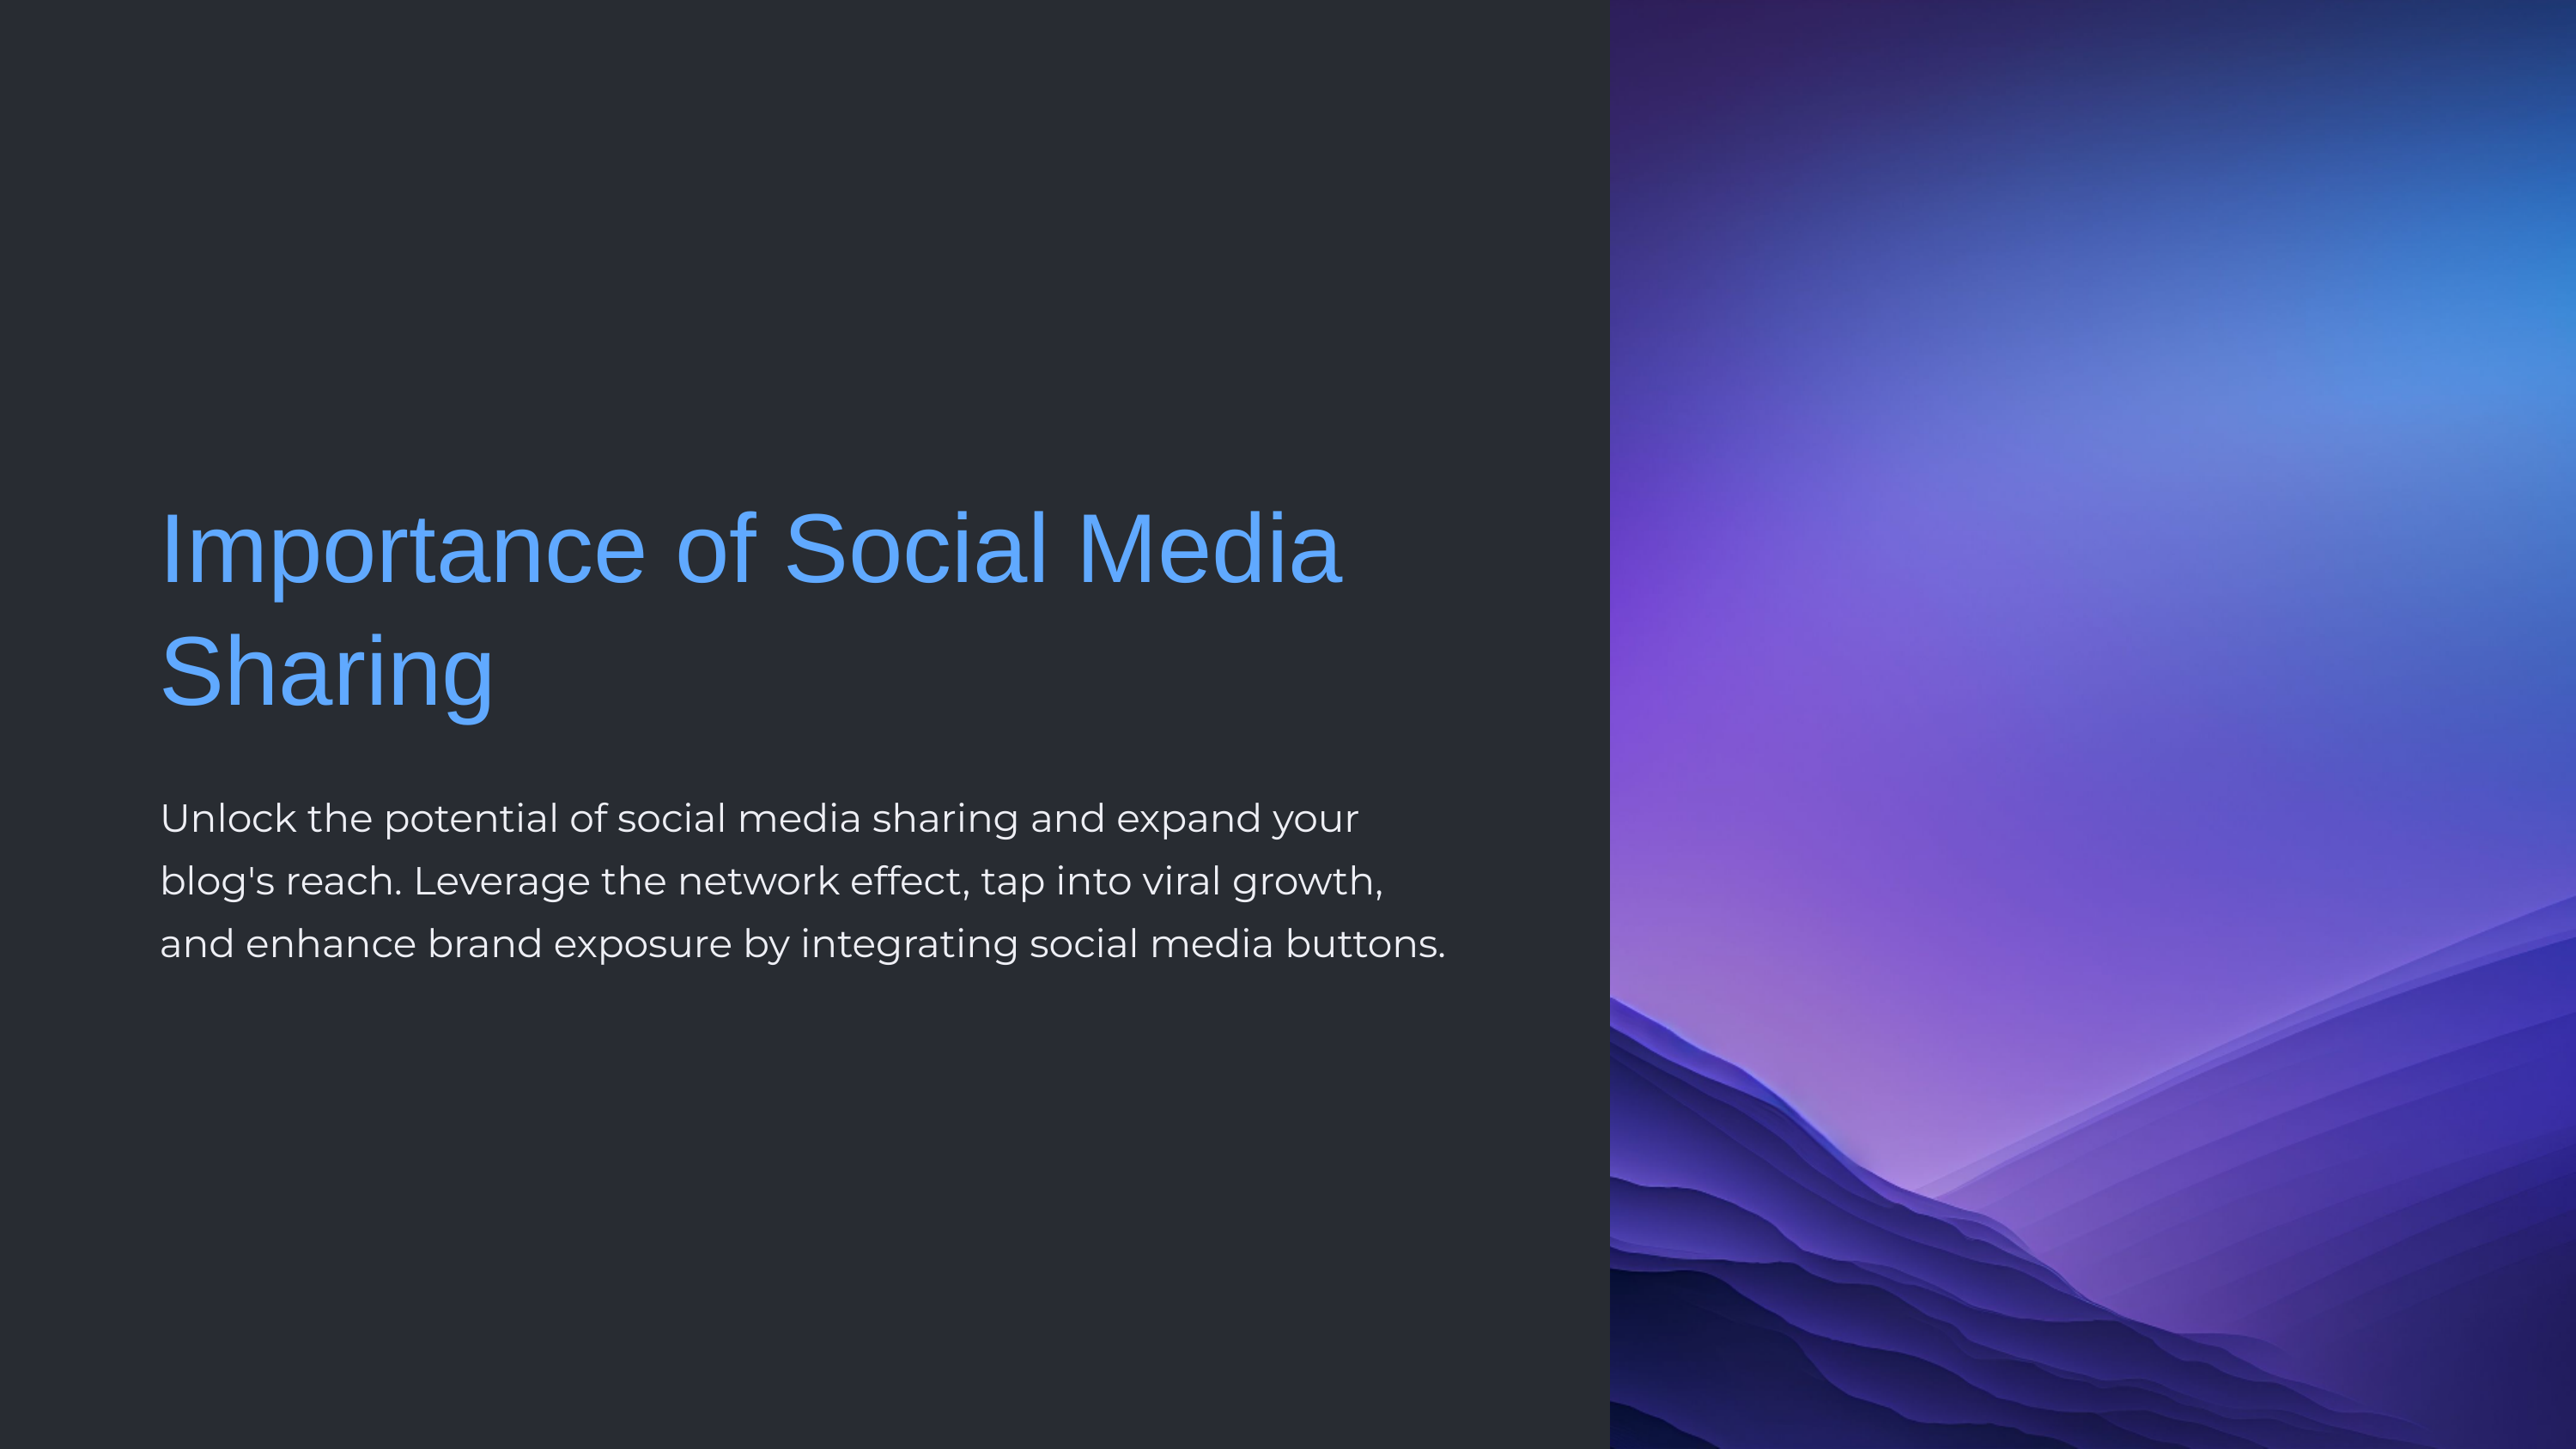

Importance of Social Media Sharing
Unlock the potential of social media sharing and expand your blog's reach. Leverage the network effect, tap into viral growth, and enhance brand exposure by integrating social media buttons.